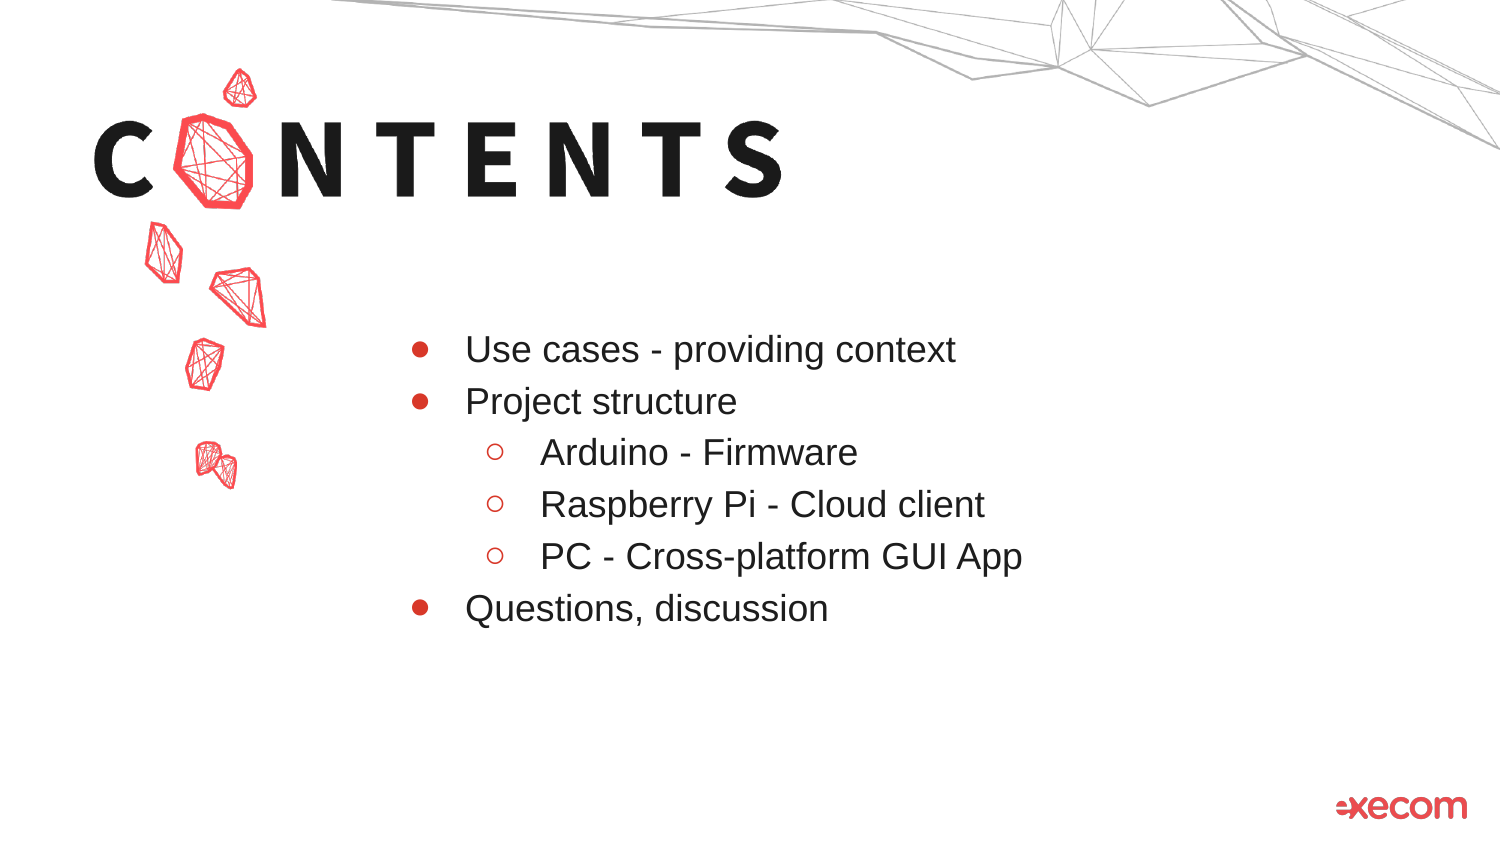

Use cases - providing context
Project structure
Arduino - Firmware
Raspberry Pi - Cloud client
PC - Cross-platform GUI App
Questions, discussion